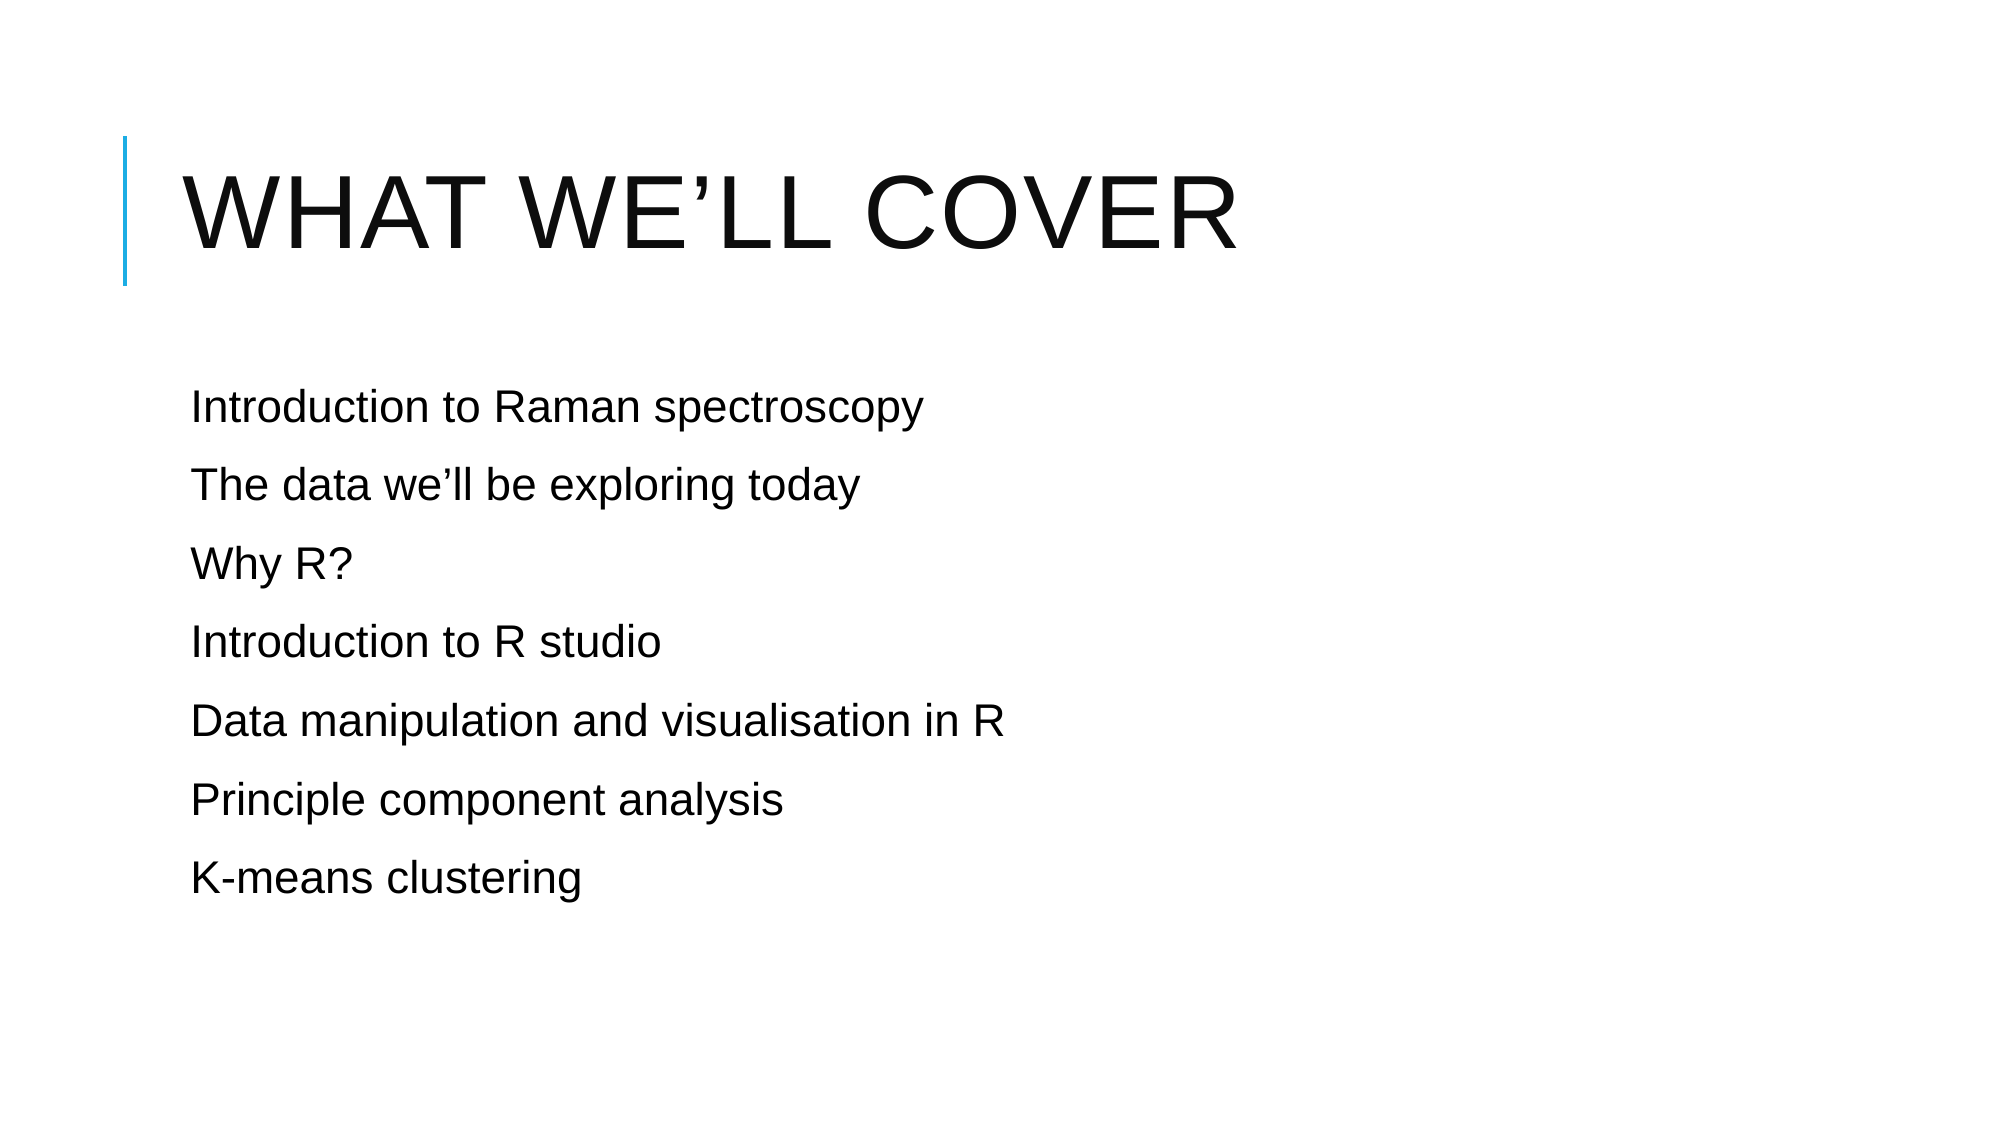

# What we’ll cover
Introduction to Raman spectroscopy
The data we’ll be exploring today
Why R?
Introduction to R studio
Data manipulation and visualisation in R
Principle component analysis
K-means clustering